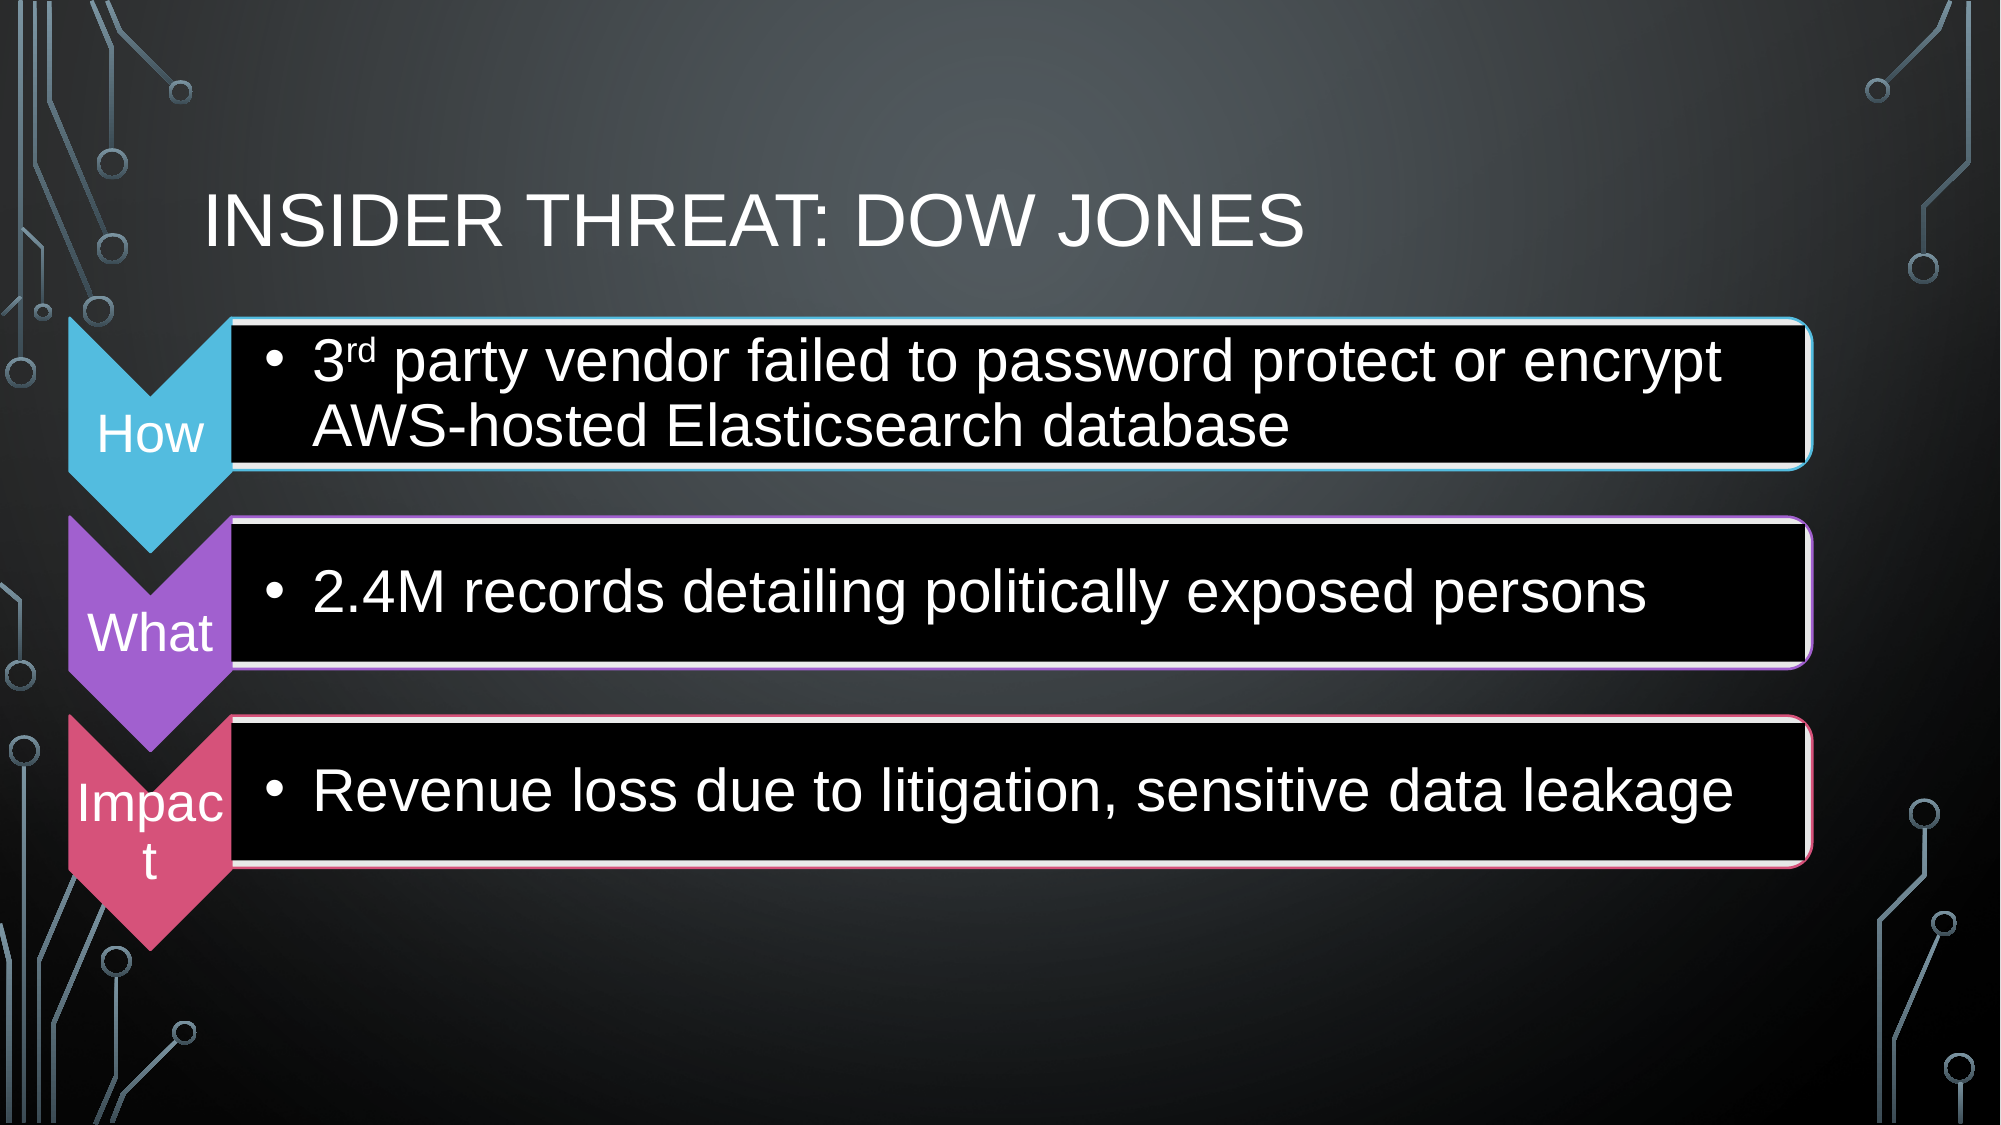

# INSIDER THREAT: DOW JONES

3rd party vendor failed to password protect or encrypt AWS-hosted Elasticsearch database

How
2.4M records detailing politically exposed persons

What
Revenue loss due to litigation, sensitive data leakage

Impact